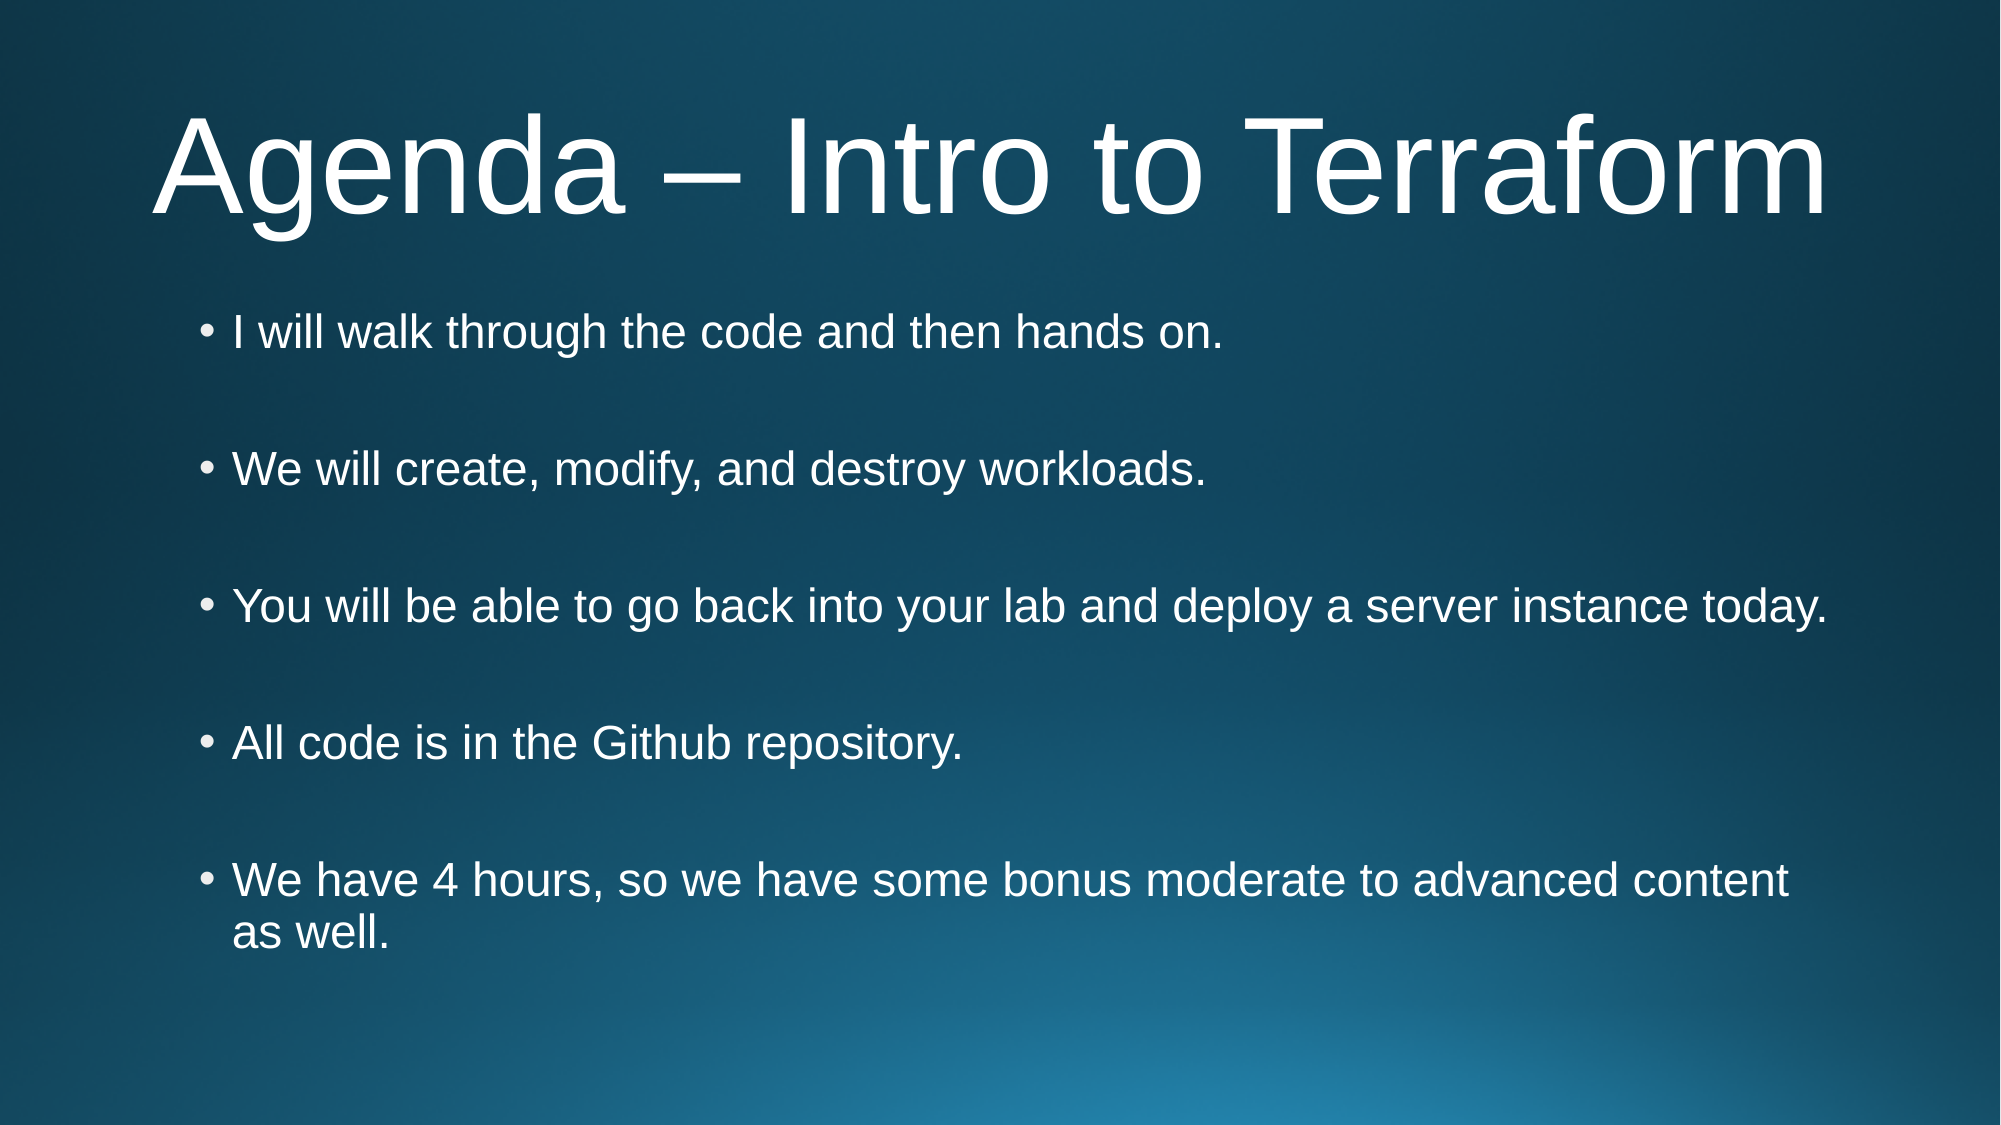

# Agenda – Intro to Terraform
I will walk through the code and then hands on.

We will create, modify, and destroy workloads.

You will be able to go back into your lab and deploy a server instance today.

All code is in the Github repository.

We have 4 hours, so we have some bonus moderate to advanced content as well.